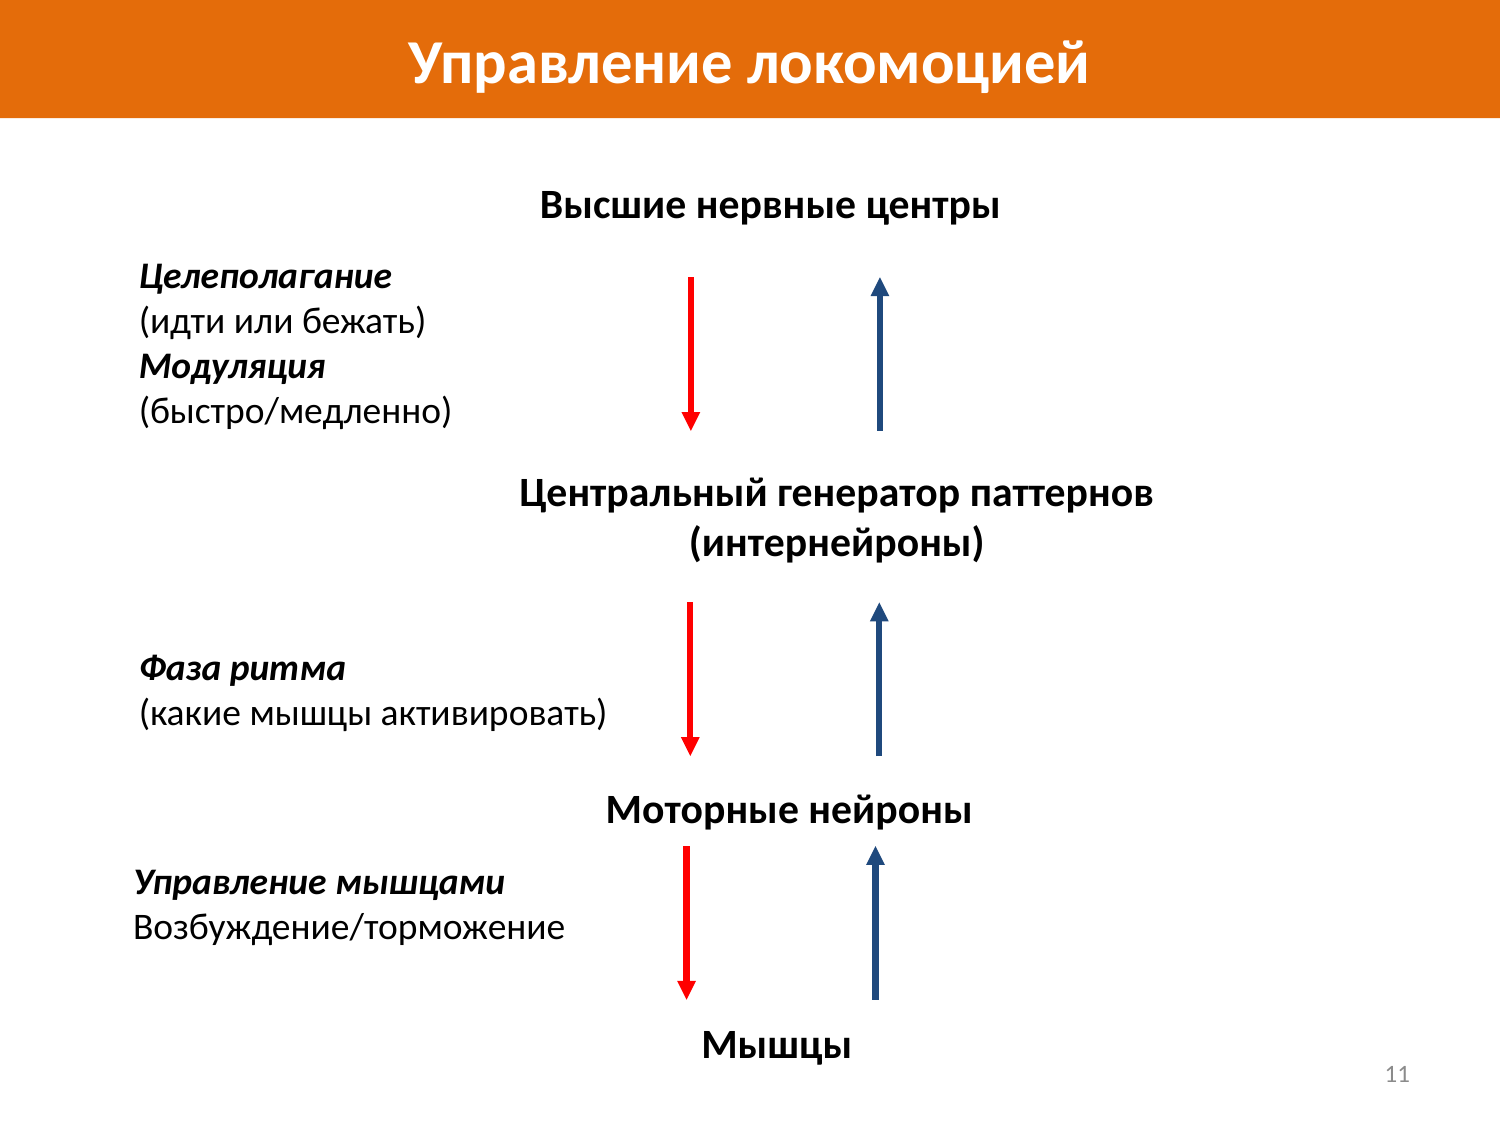

# Управление локомоцией
Высшие нервные центры
Целеполагание
(идти или бежать)
Модуляция
(быстро/медленно)
Центральный генератор паттернов
(интернейроны)
Фаза ритма
(какие мышцы активировать)
Моторные нейроны
Управление мышцами
Возбуждение/торможение
Мышцы
11